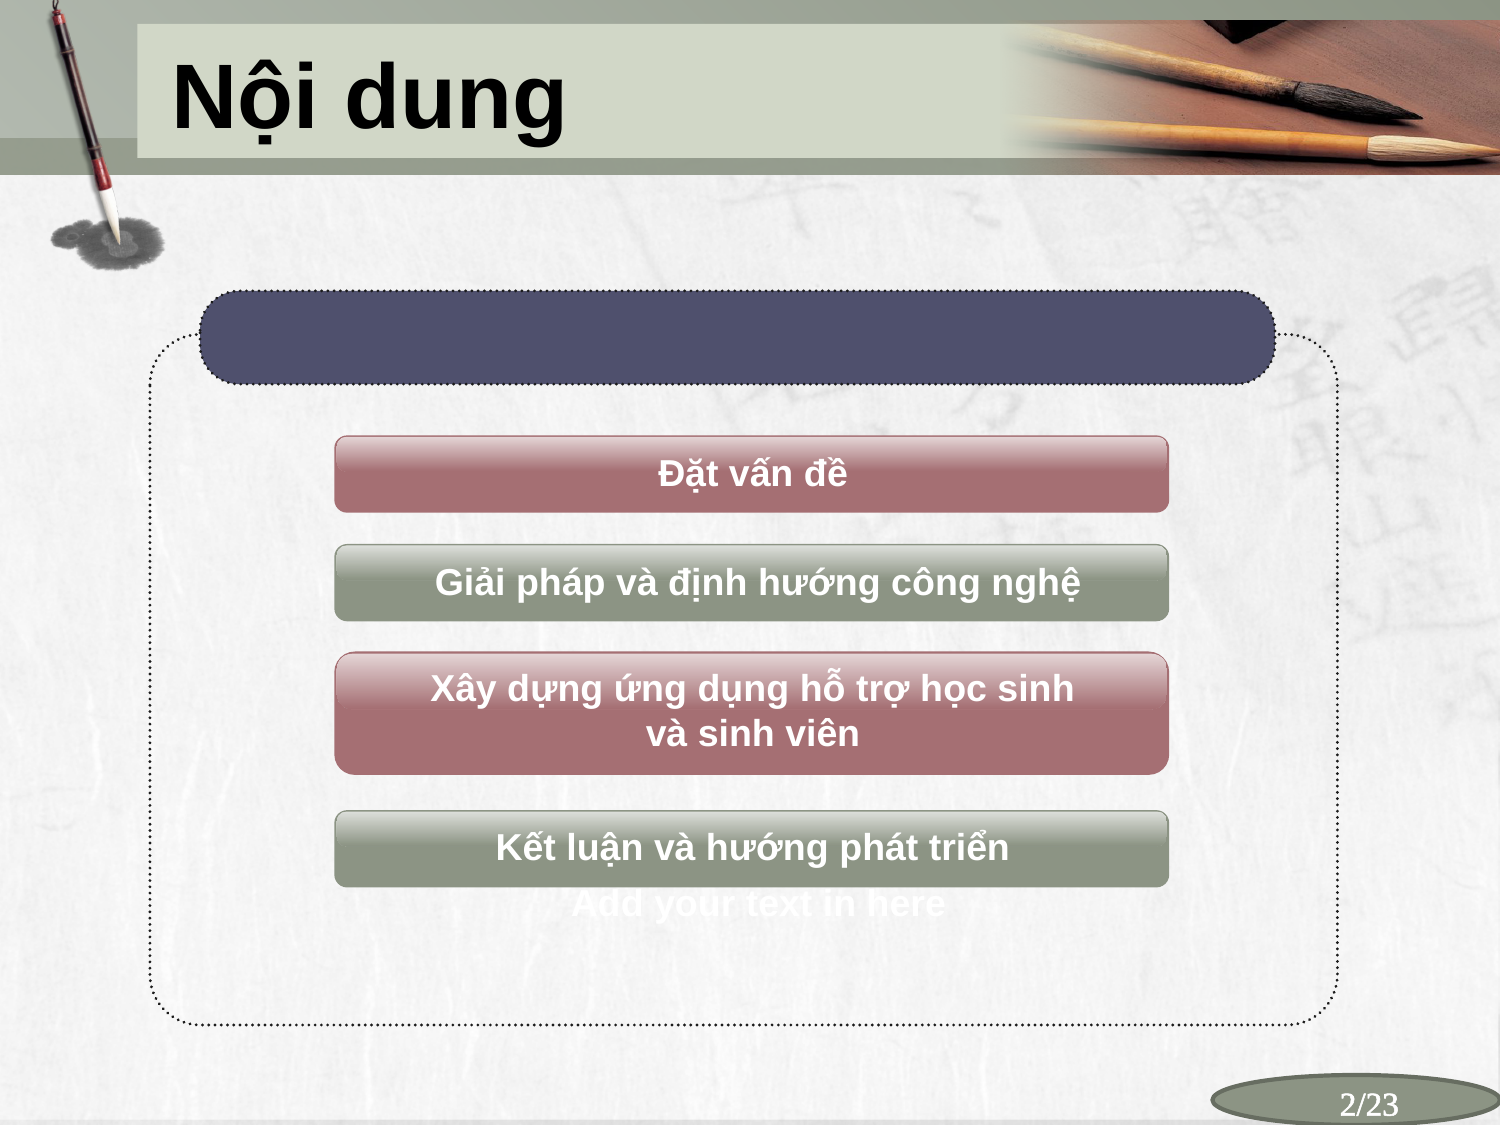

# Nội dung

 Đặt vấn đề

 Giải pháp và định hướng công nghệ

 Xây dựng ứng dụng hỗ trợ học sinh
và sinh viên

Kết luận và hướng phát triển
 Add your text in here

2/23